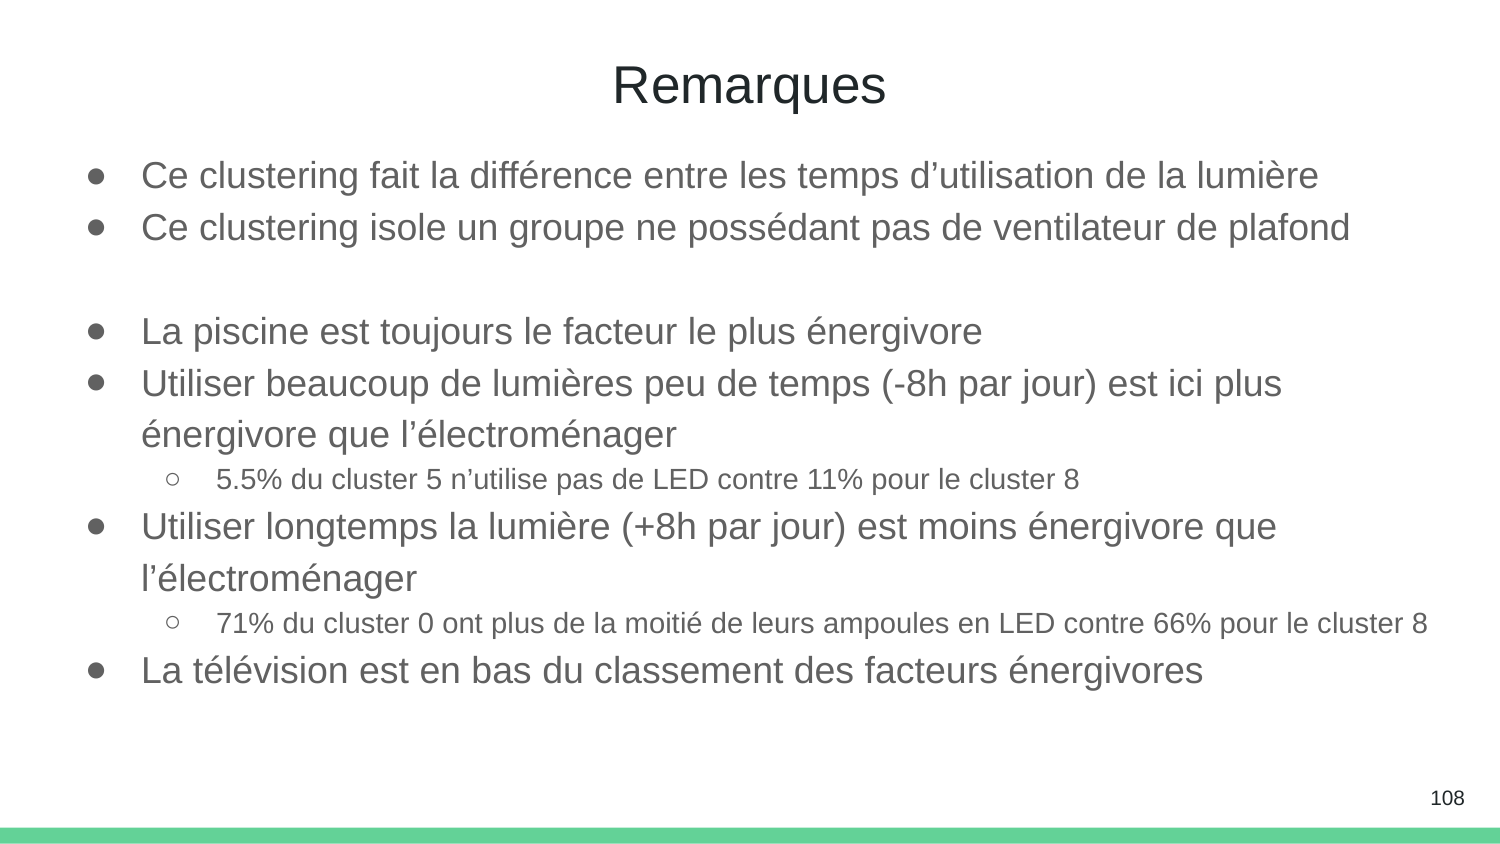

# Remarques
Ce clustering fait la différence entre les temps d’utilisation de la lumière
Ce clustering isole un groupe ne possédant pas de ventilateur de plafond

La piscine est toujours le facteur le plus énergivore
Utiliser beaucoup de lumières peu de temps (-8h par jour) est ici plus énergivore que l’électroménager
5.5% du cluster 5 n’utilise pas de LED contre 11% pour le cluster 8
Utiliser longtemps la lumière (+8h par jour) est moins énergivore que l’électroménager
71% du cluster 0 ont plus de la moitié de leurs ampoules en LED contre 66% pour le cluster 8
La télévision est en bas du classement des facteurs énergivores
108